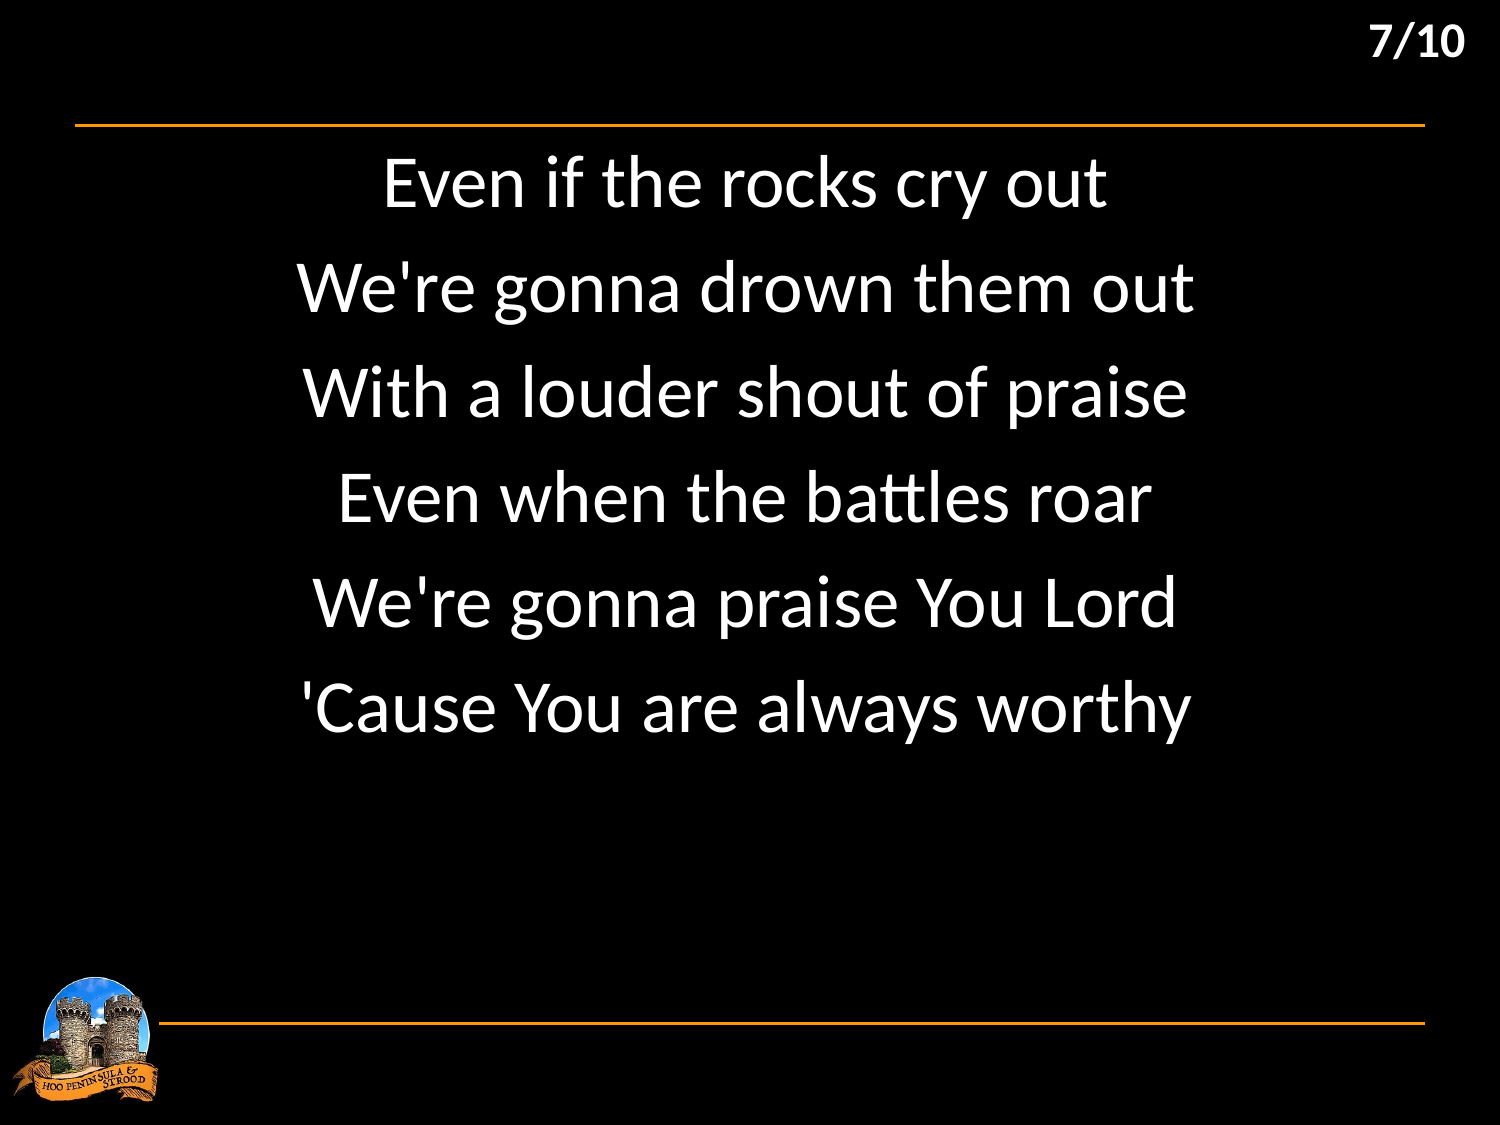

7/10
Even if the rocks cry out
We're gonna drown them out
With a louder shout of praise
Even when the battles roar
We're gonna praise You Lord
'Cause You are always worthy